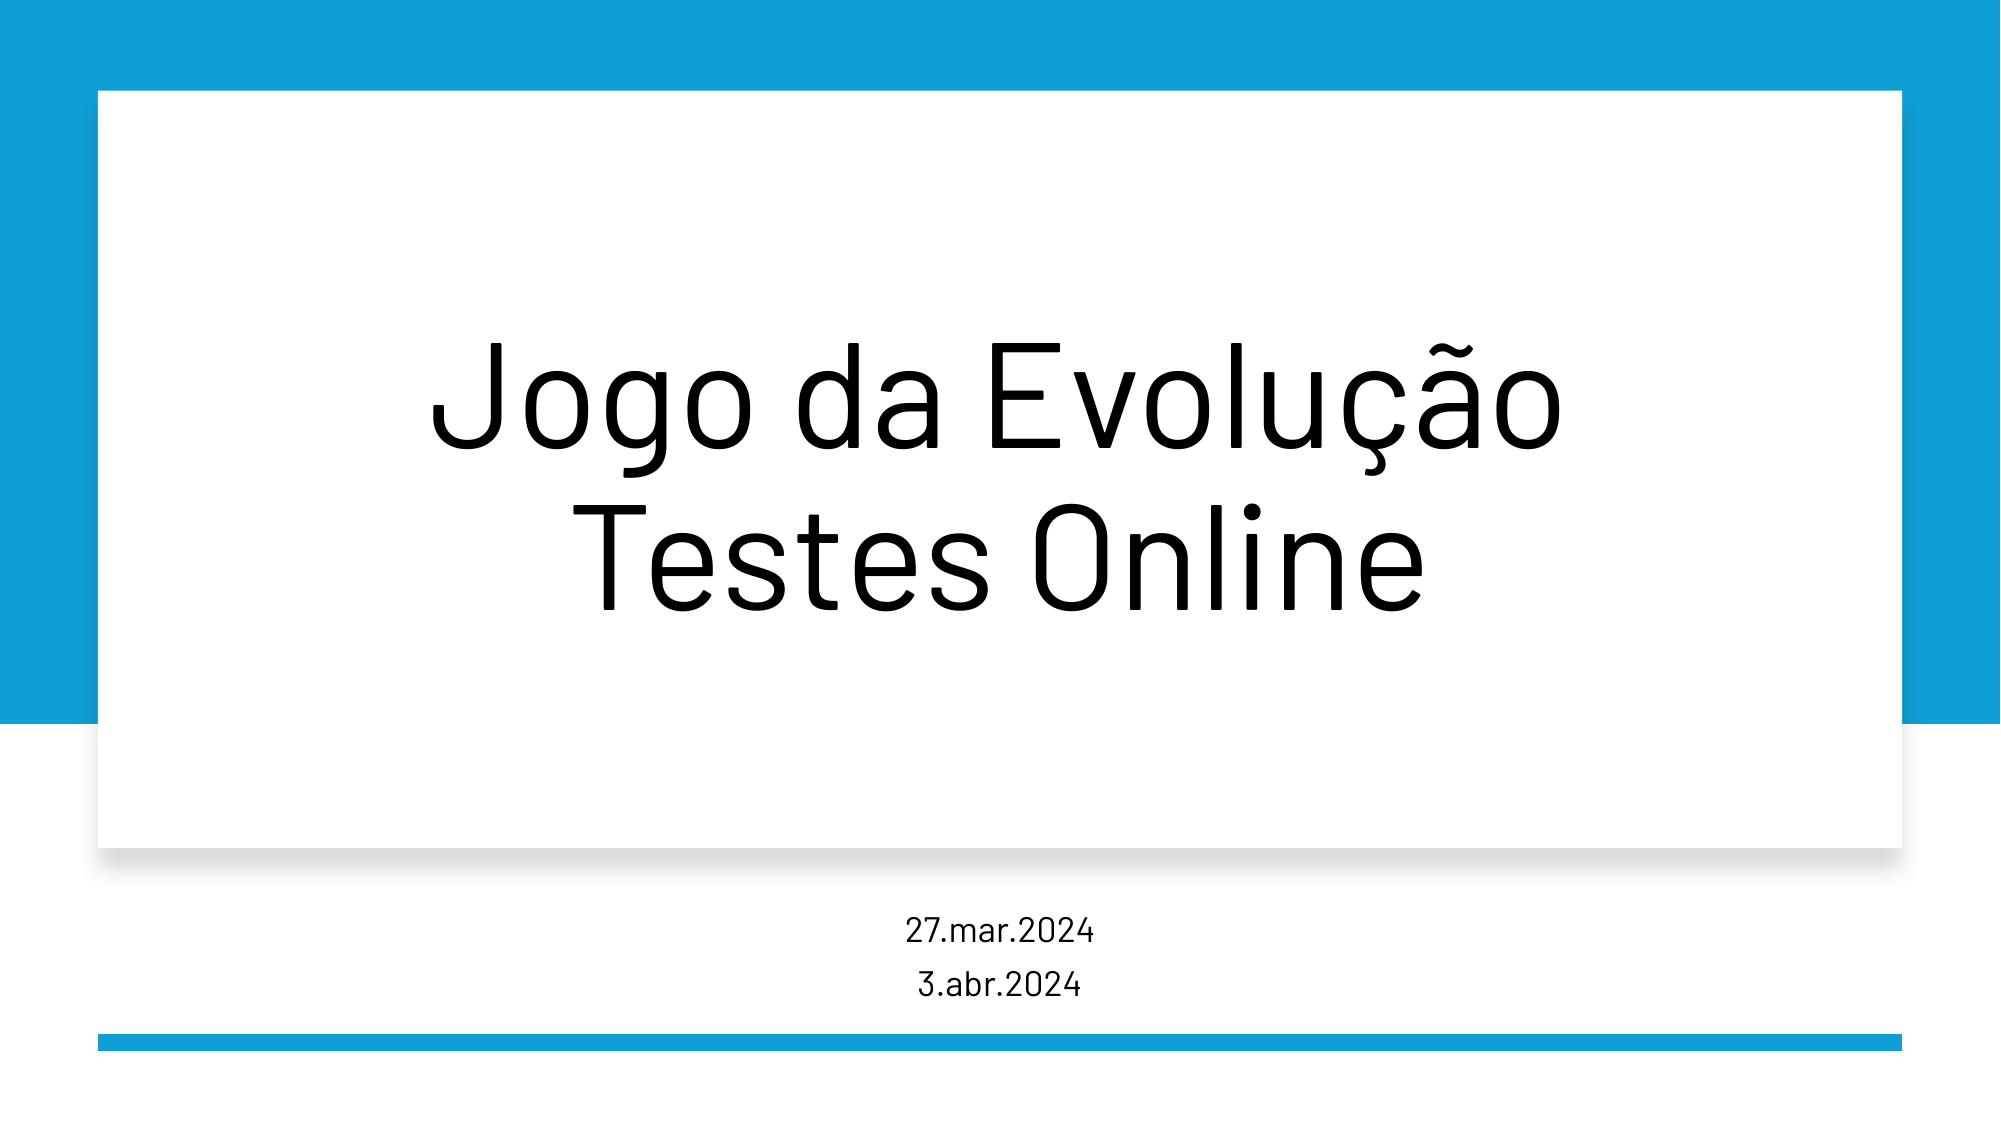

# Jogo da Evolução Testes Online
27.mar.2024
3.abr.2024